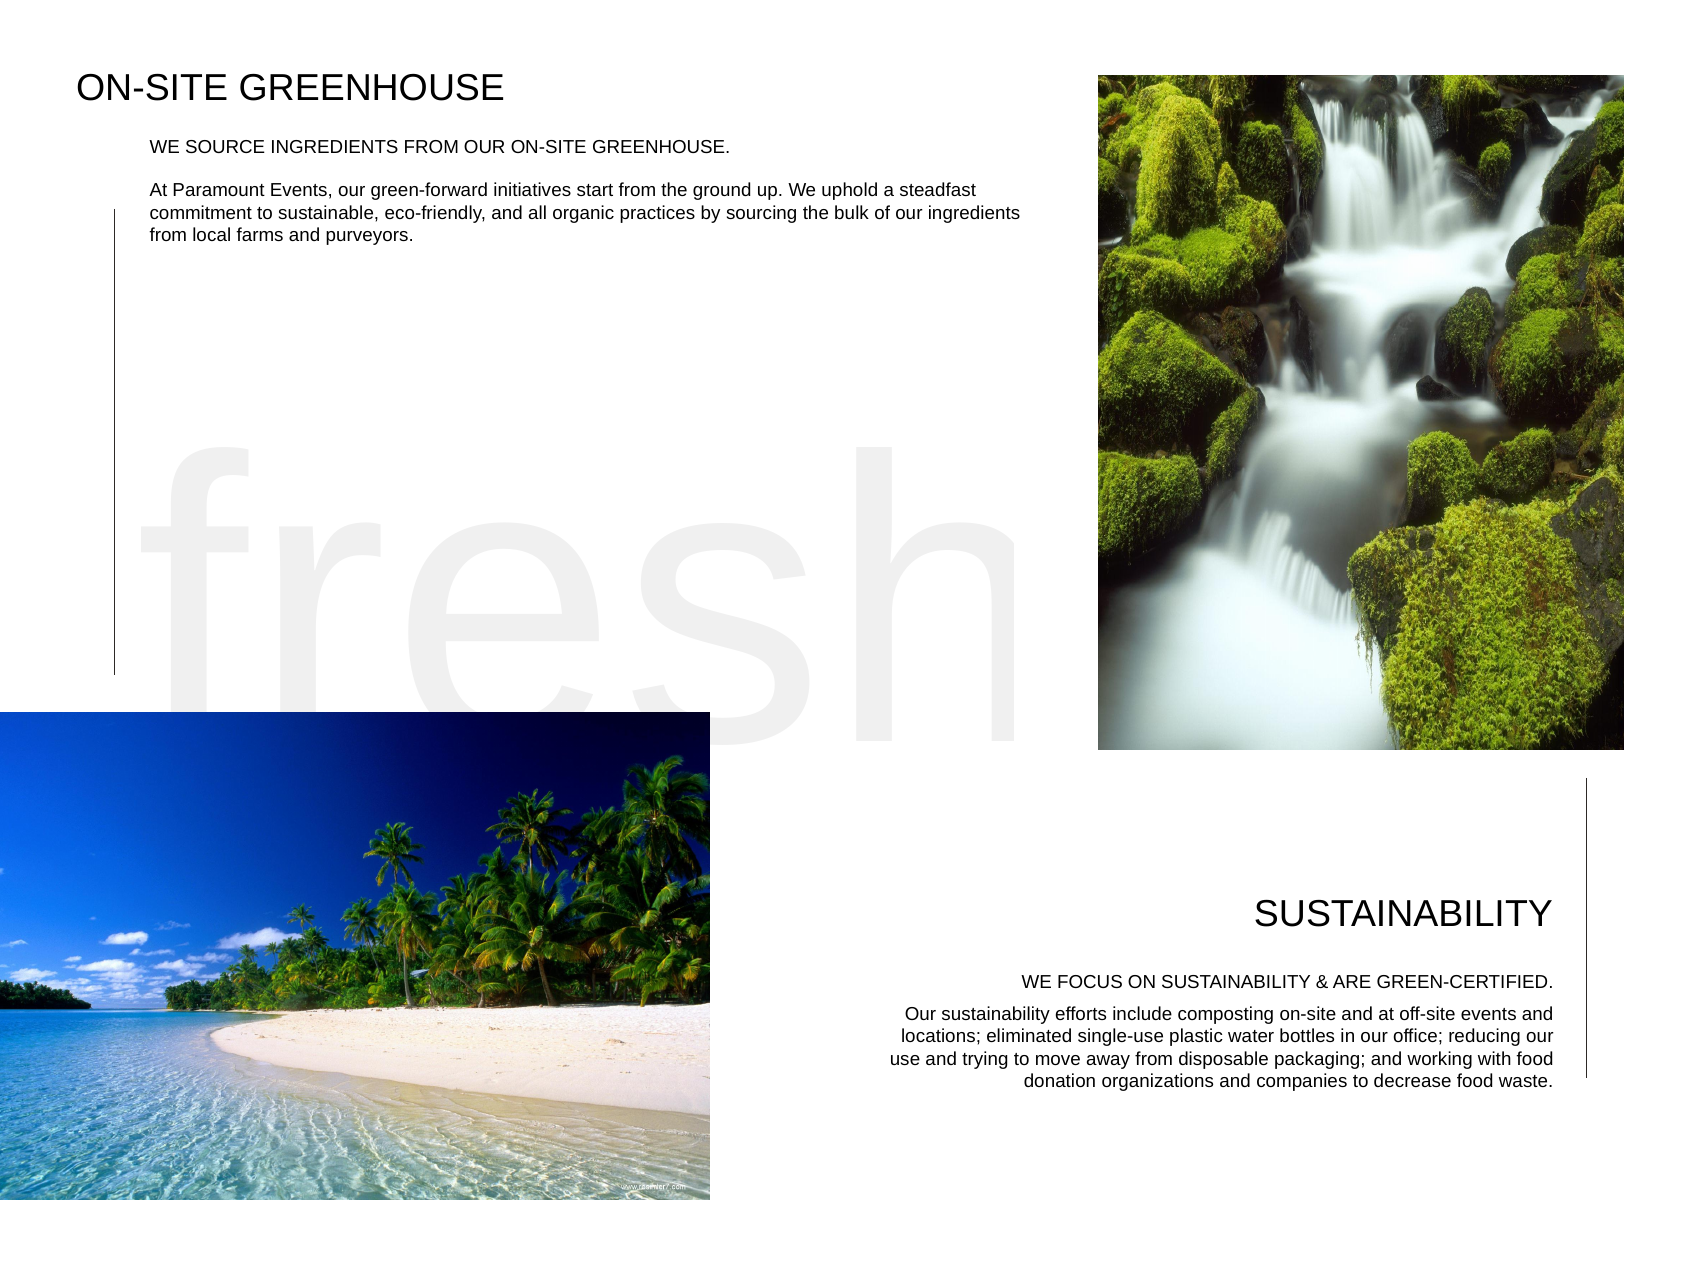

ON-SITE GREENHOUSE
WE SOURCE INGREDIENTS FROM OUR ON-SITE GREENHOUSE.
At Paramount Events, our green-forward initiatives start from the ground up. We uphold a steadfast commitment to sustainable, eco-friendly, and all organic practices by sourcing the bulk of our ingredients from local farms and purveyors.
SUSTAINABILITY
WE FOCUS ON SUSTAINABILITY & ARE GREEN-CERTIFIED.
Our sustainability efforts include composting on-site and at off-site events and locations; eliminated single-use plastic water bottles in our office; reducing our use and trying to move away from disposable packaging; and working with food donation organizations and companies to decrease food waste.